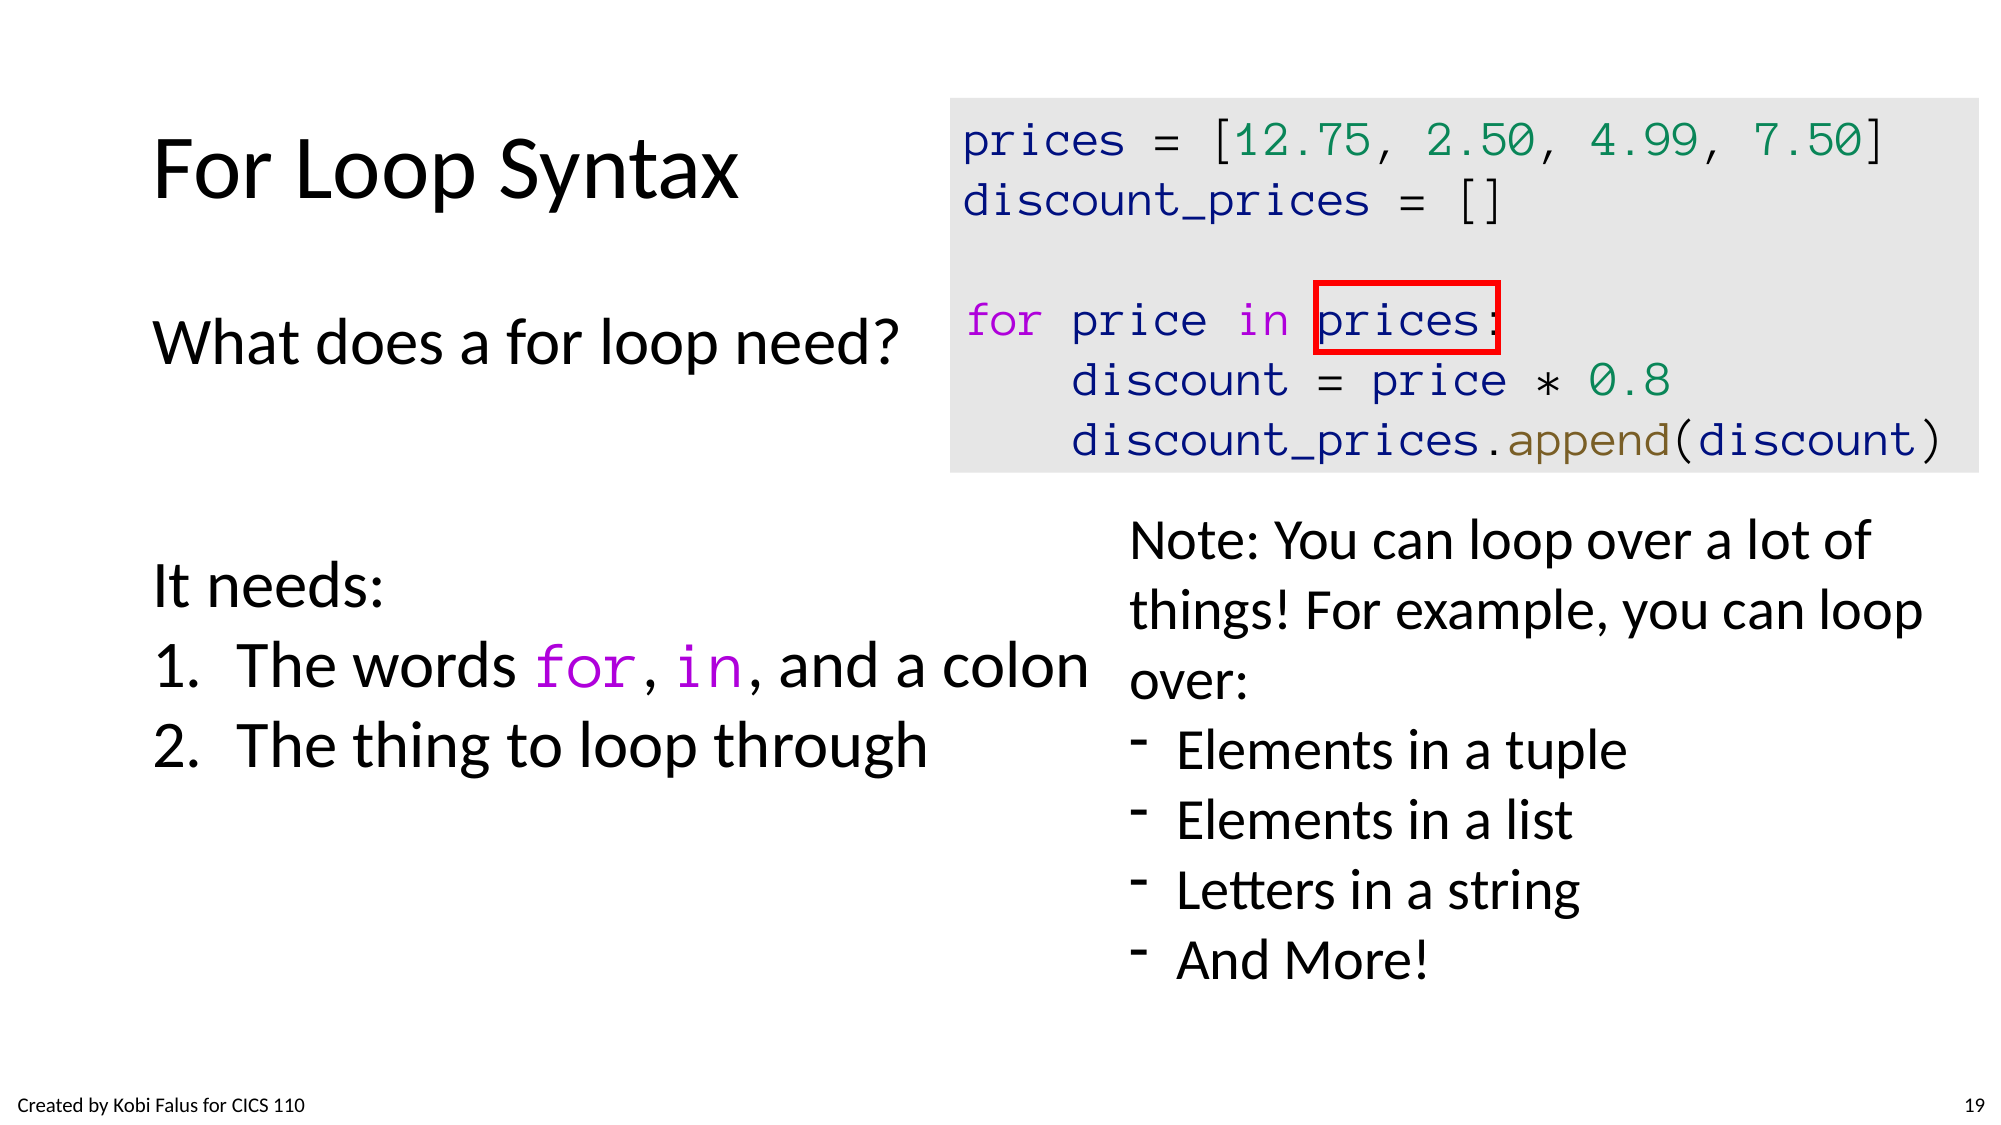

# For Loop Syntax
prices = [12.75, 2.50, 4.99, 7.50]
discount_prices = []
for price in prices:
    discount = price * 0.8
    discount_prices.append(discount)

What does a for loop need?
Note: You can loop over a lot of things! For example, you can loop over:
Elements in a tuple
Elements in a list
Letters in a string
And More!
It needs:
The words for, in, and a colon
The thing to loop through